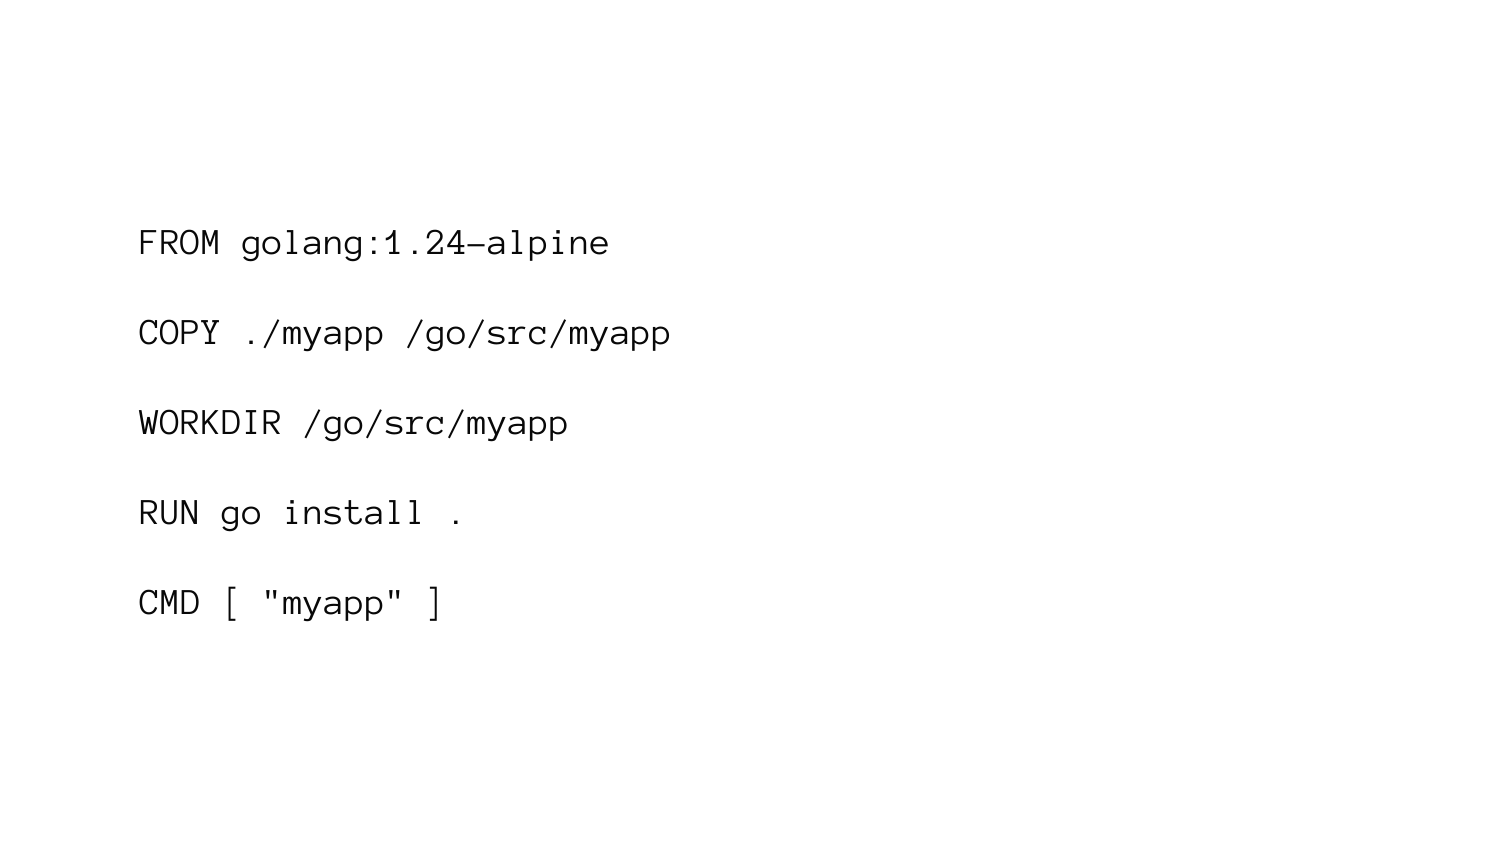

FROM golang:1.24-alpine
COPY ./myapp /go/src/myapp
WORKDIR /go/src/myapp
RUN go install .
CMD [ "myapp" ]